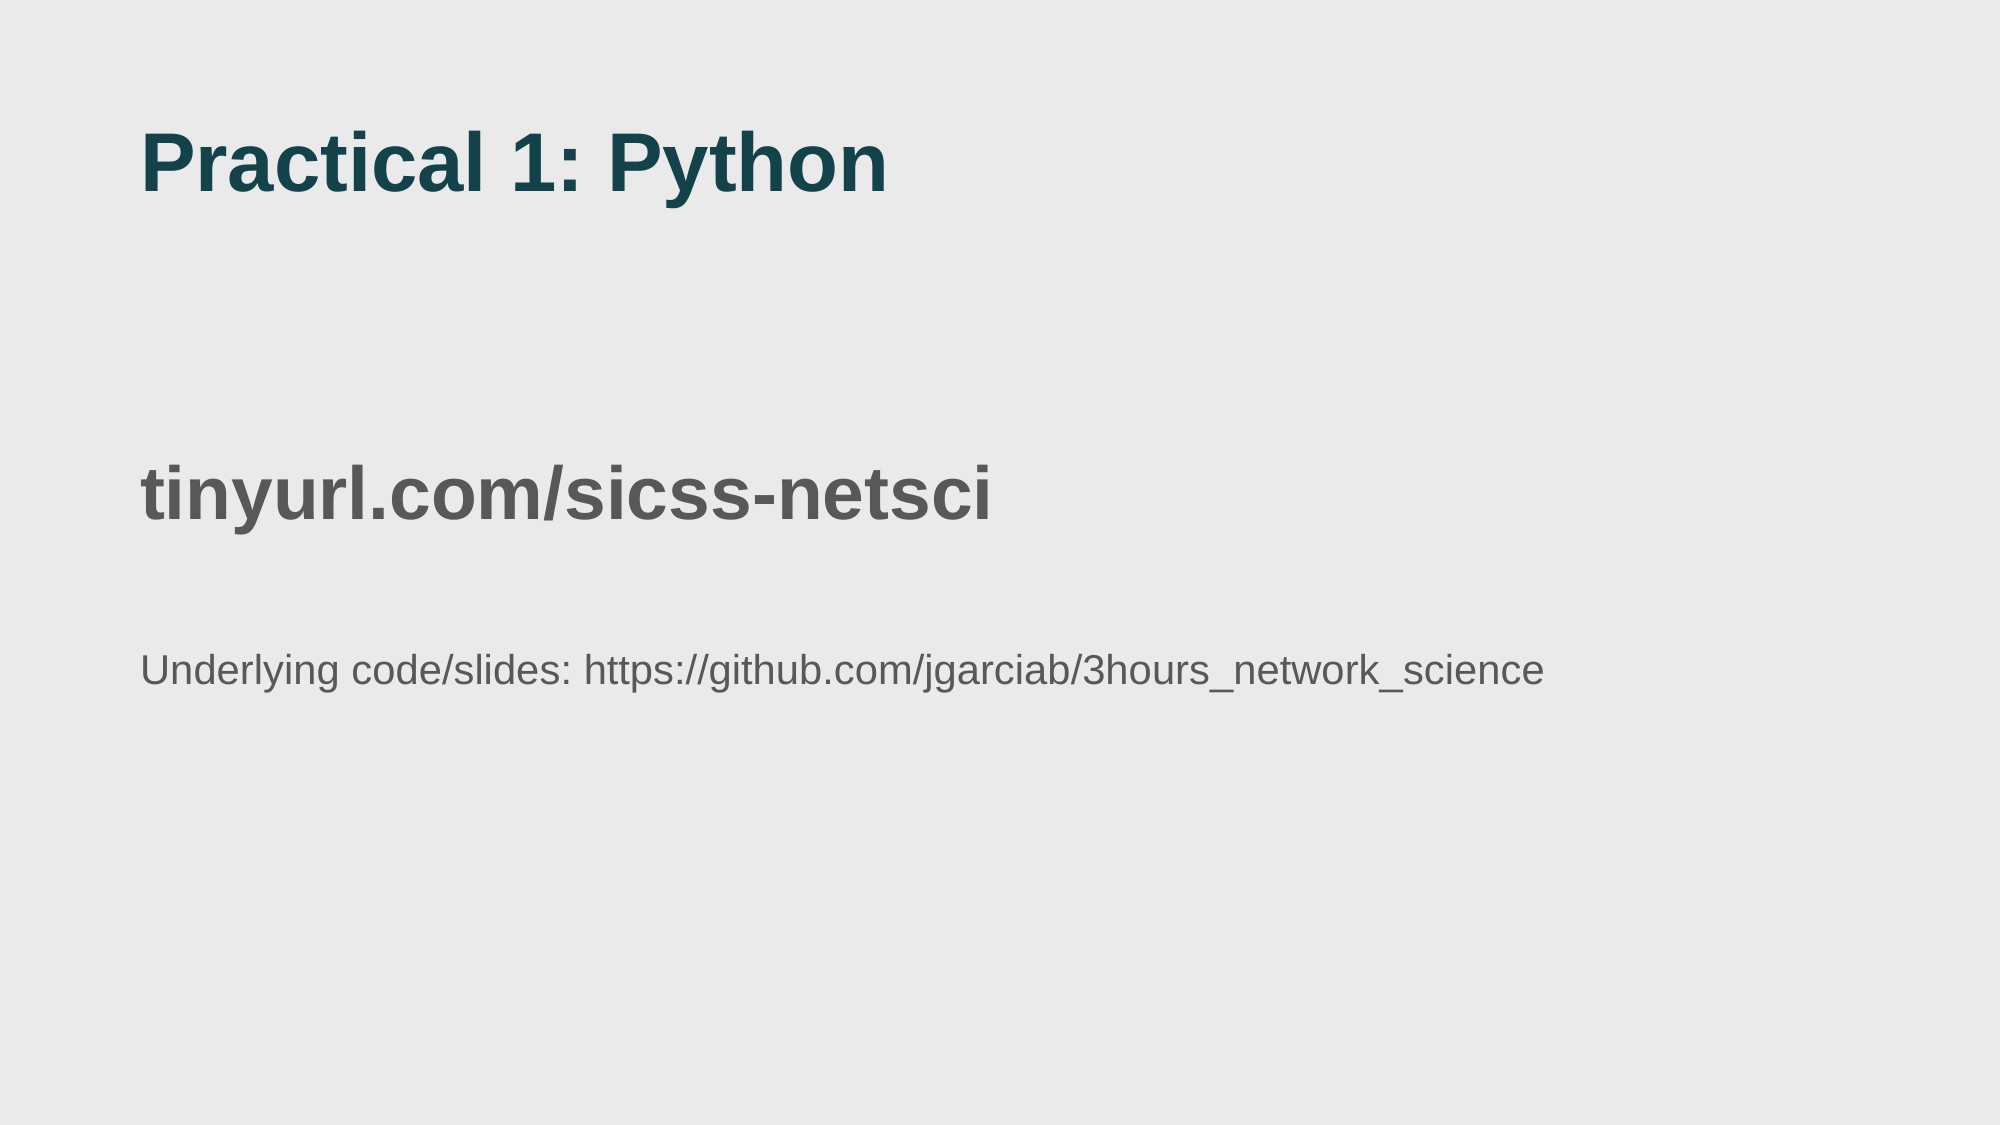

# Practical 1: Python

tinyurl.com/sicss-netsci

Underlying code/slides: https://github.com/jgarciab/3hours_network_science